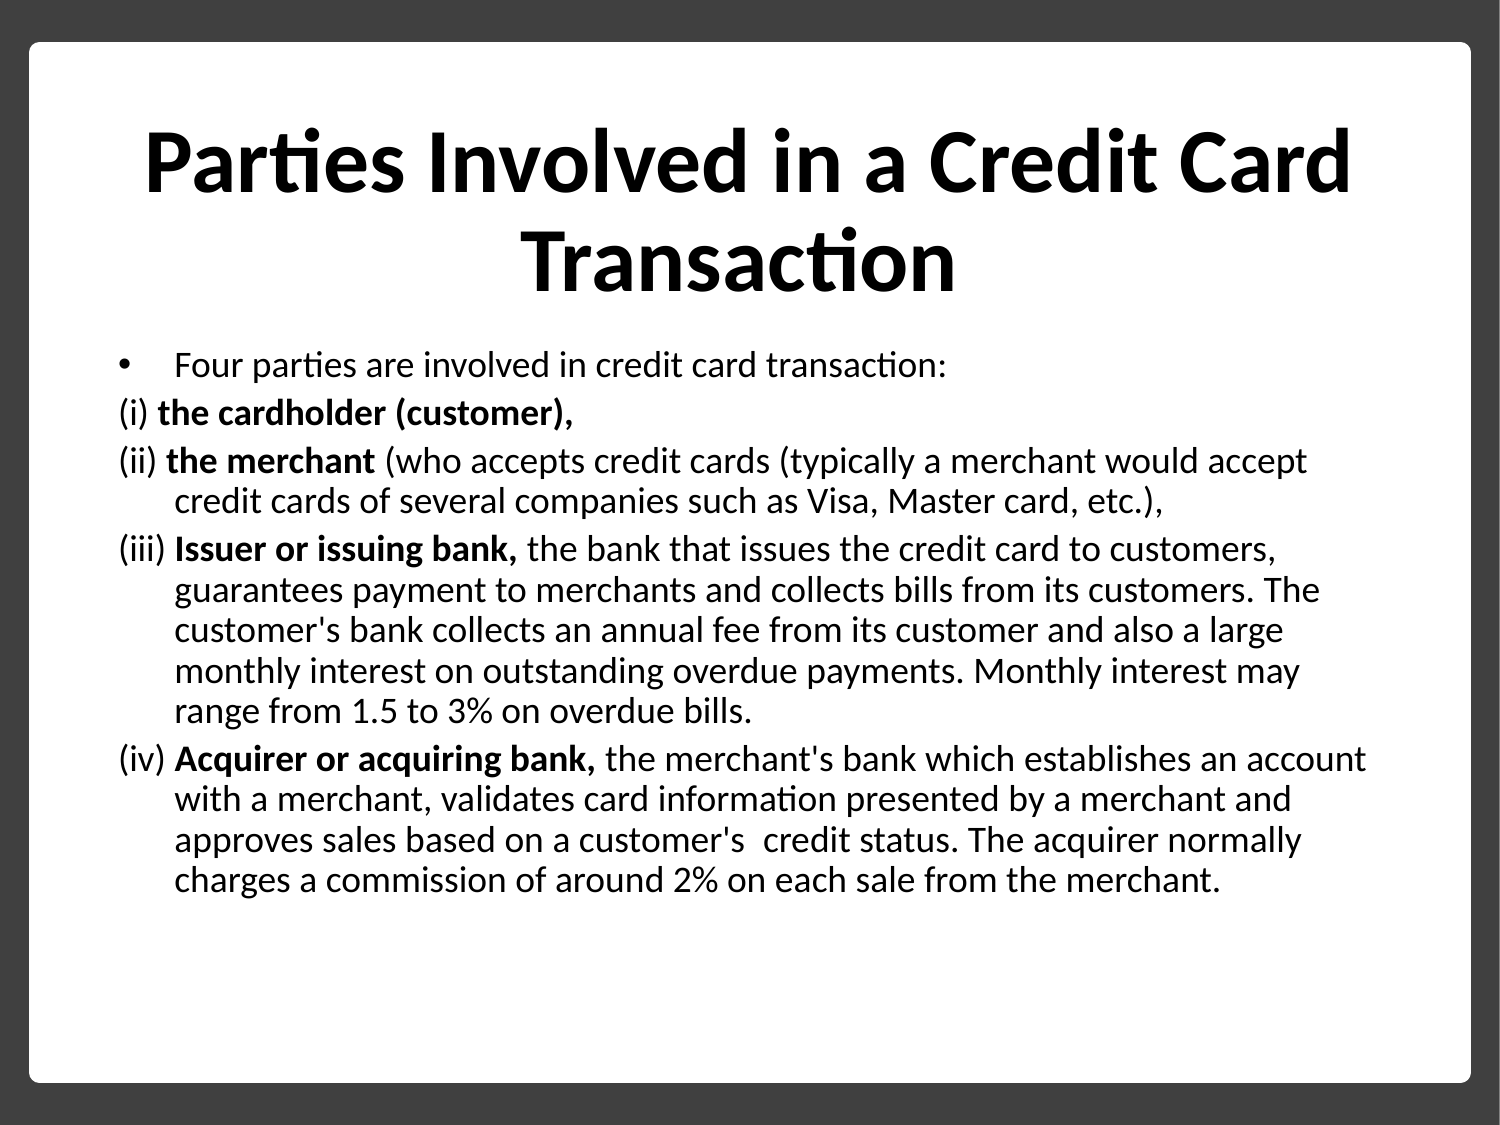

# Parties Involved in a Credit Card Transaction
Four parties are involved in credit card transaction:
(i) the cardholder (customer),
(ii) the merchant (who accepts credit cards (typically a merchant would accept credit cards of several companies such as Visa, Master card, etc.),
(iii) Issuer or issuing bank, the bank that issues the credit card to customers, guarantees payment to merchants and collects bills from its customers. The customer's bank collects an annual fee from its customer and also a large monthly interest on outstanding overdue payments. Monthly interest may range from 1.5 to 3% on overdue bills.
(iv) Acquirer or acquiring bank, the merchant's bank which establishes an account with a merchant, validates card information presented by a merchant and approves sales based on a customer's  credit status. The acquirer normally charges a commission of around 2% on each sale from the merchant.

29